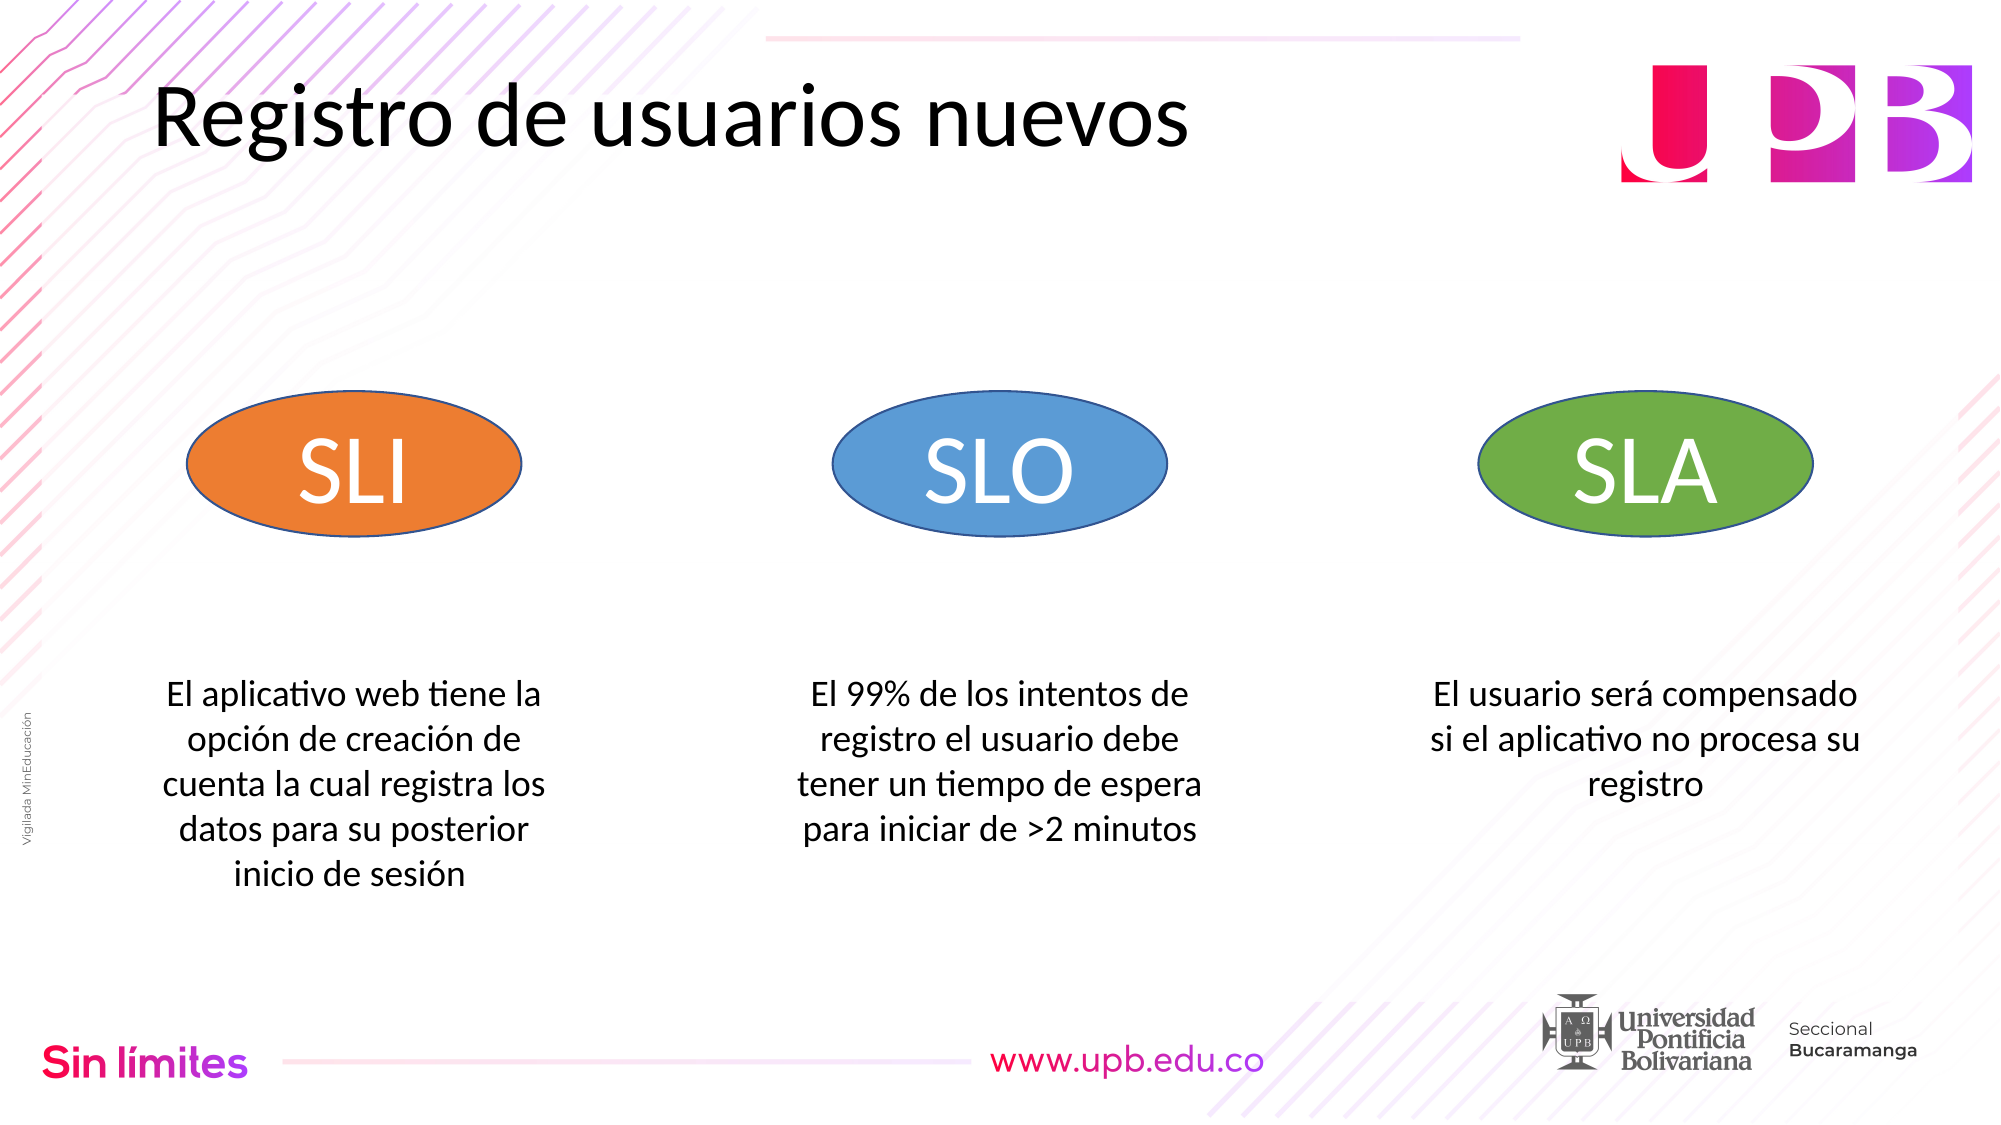

# Registro de usuarios nuevos
SLI
SLO
SLA
El usuario será compensado si el aplicativo no procesa su registro
El 99% de los intentos de registro el usuario debe tener un tiempo de espera para iniciar de >2 minutos
El aplicativo web tiene la opción de creación de cuenta la cual registra los datos para su posterior inicio de sesión